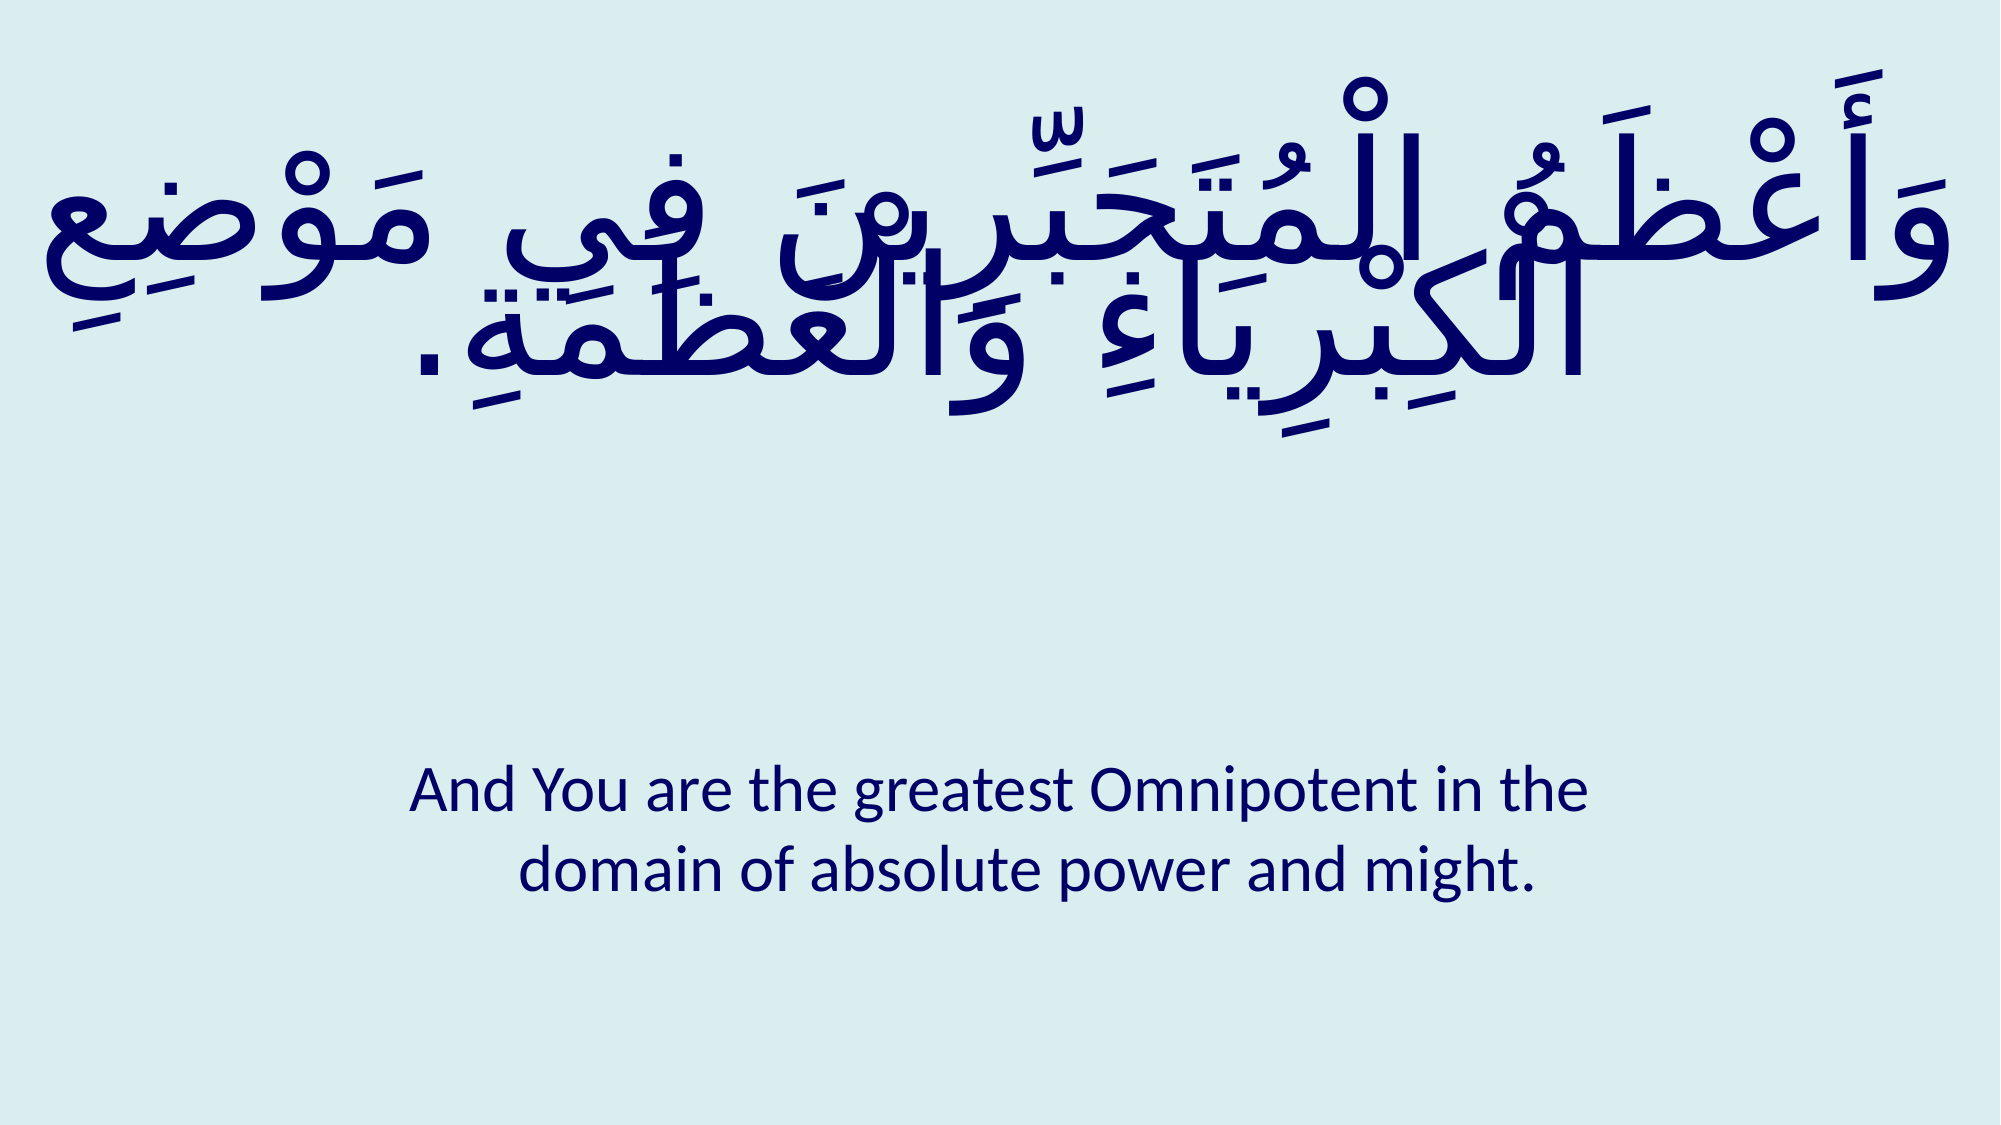

# وَأَعْظَمُ الْمُتَجَبِّرِينَ فِي مَوْضِعِ الْكِبْرِيَاءِ وَالْعَظَمَةِ.
And You are the greatest Omnipotent in the domain of absolute power and might.